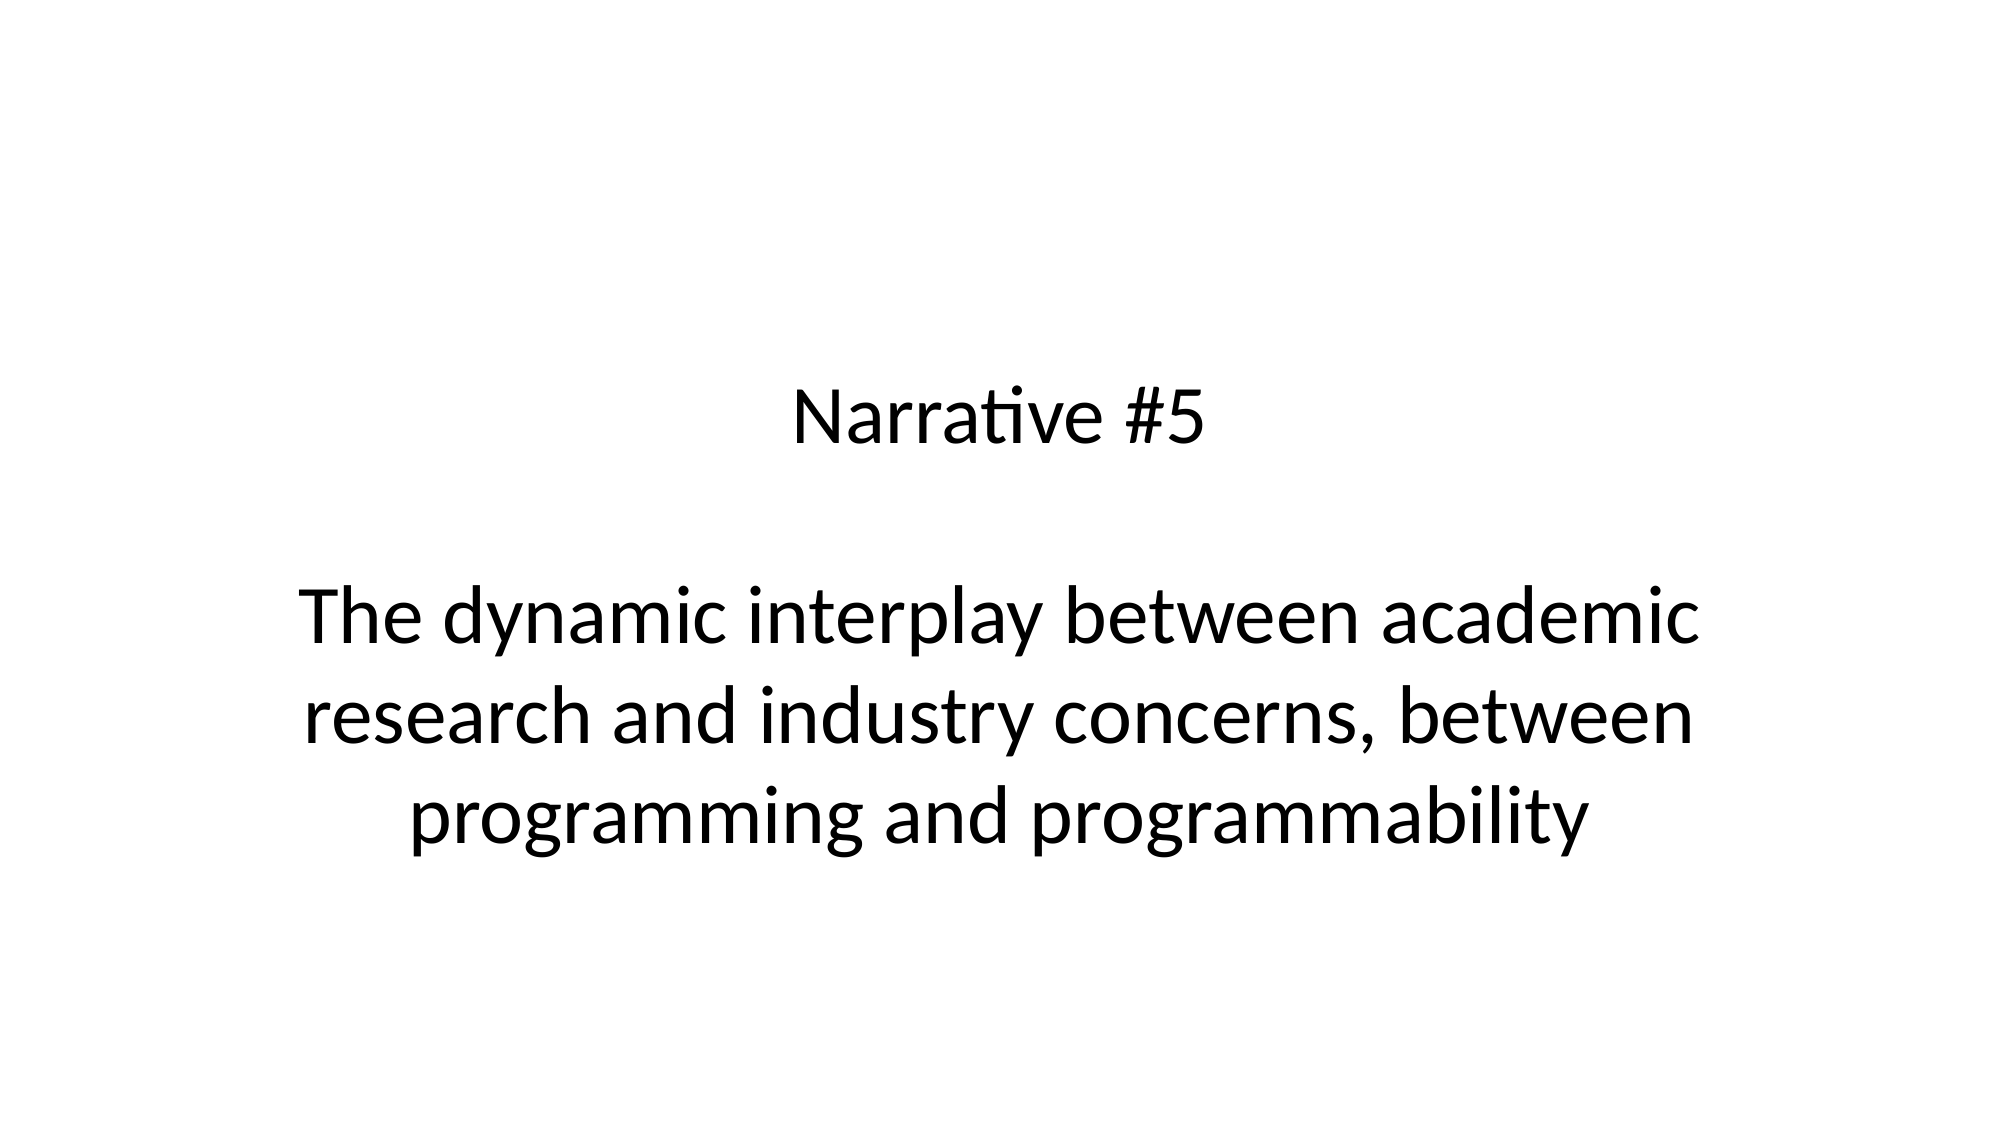

Narrative #5

The dynamic interplay between academic research and industry concerns, between programming and programmability